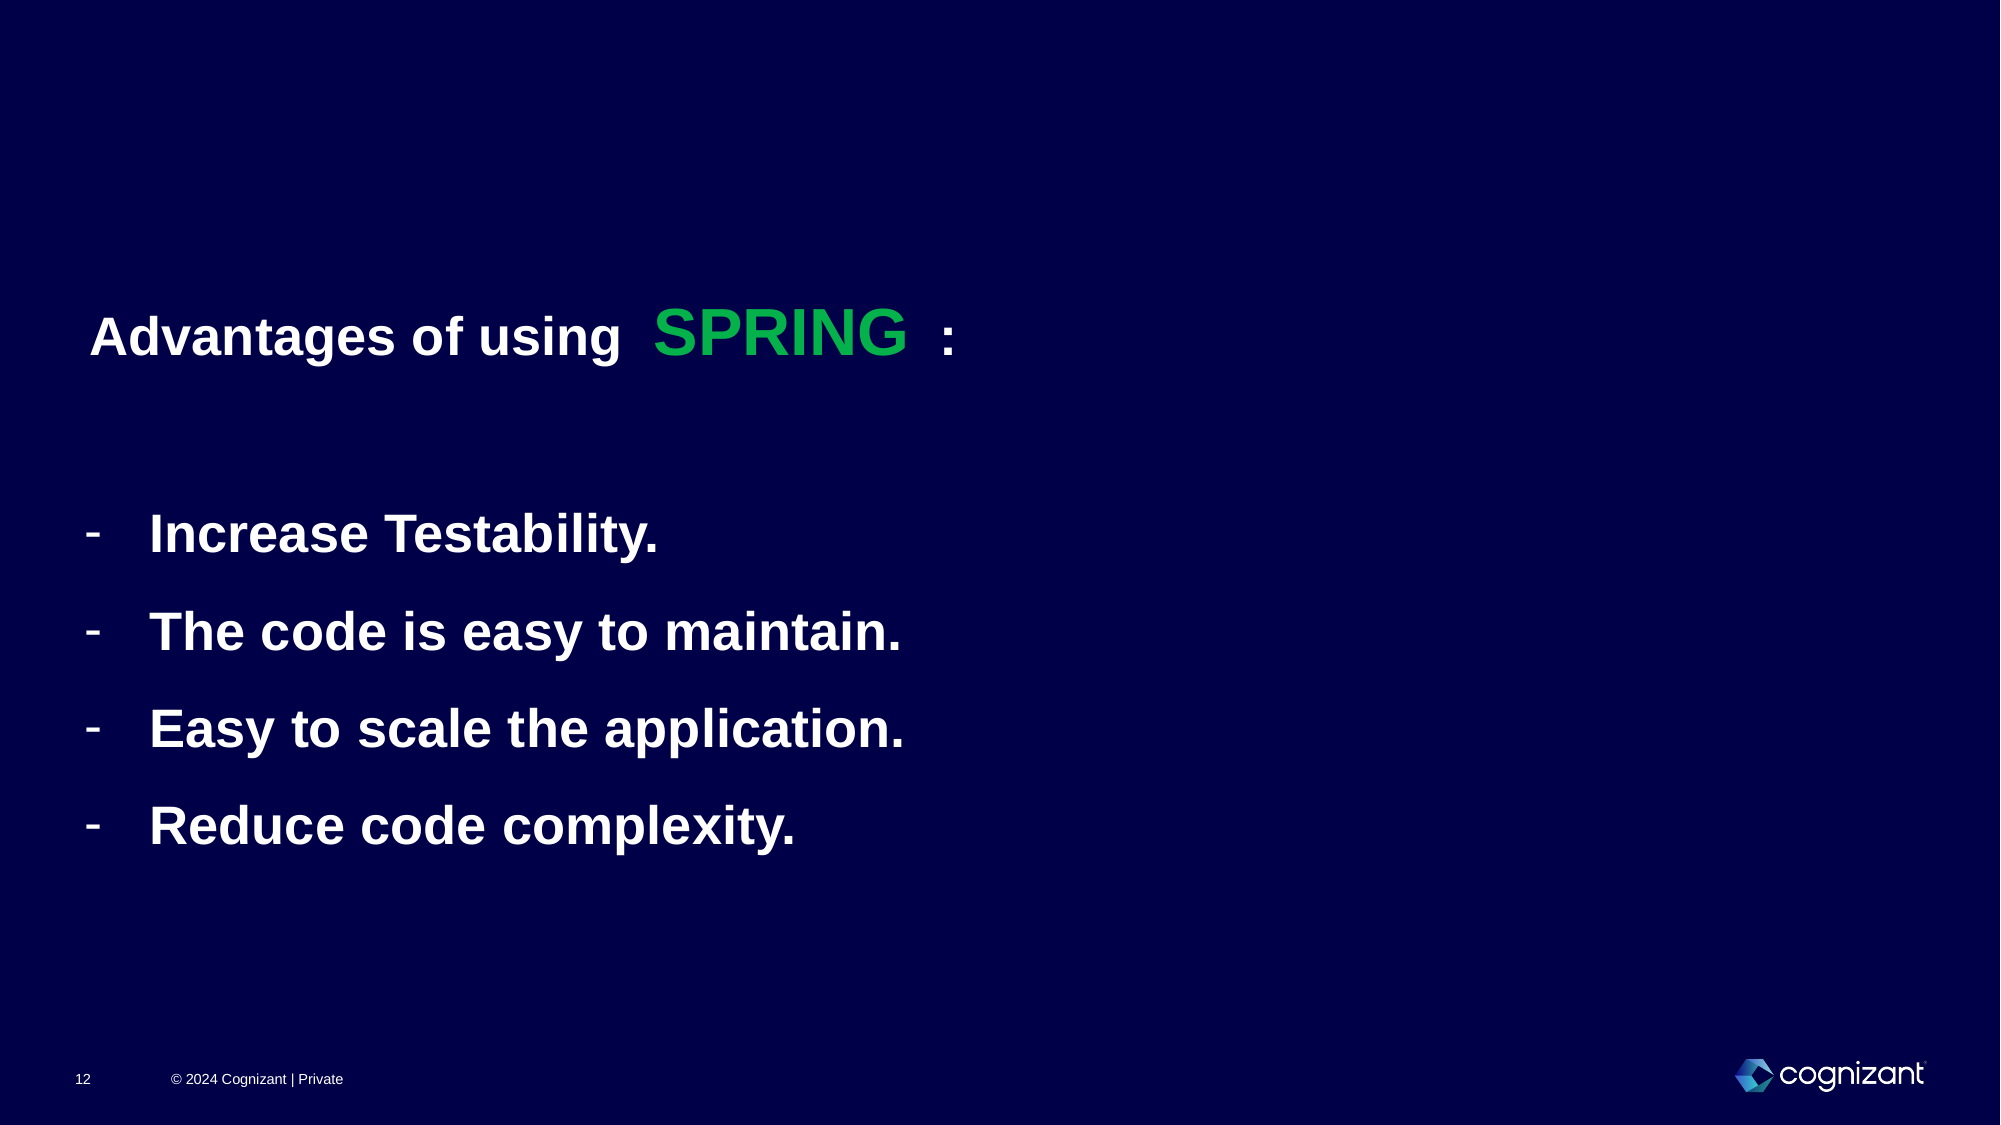

Advantages of using  SPRING  :

Increase Testability.
The code is easy to maintain.
Easy to scale the application.
Reduce code complexity.
© 2024 Cognizant | Private
12